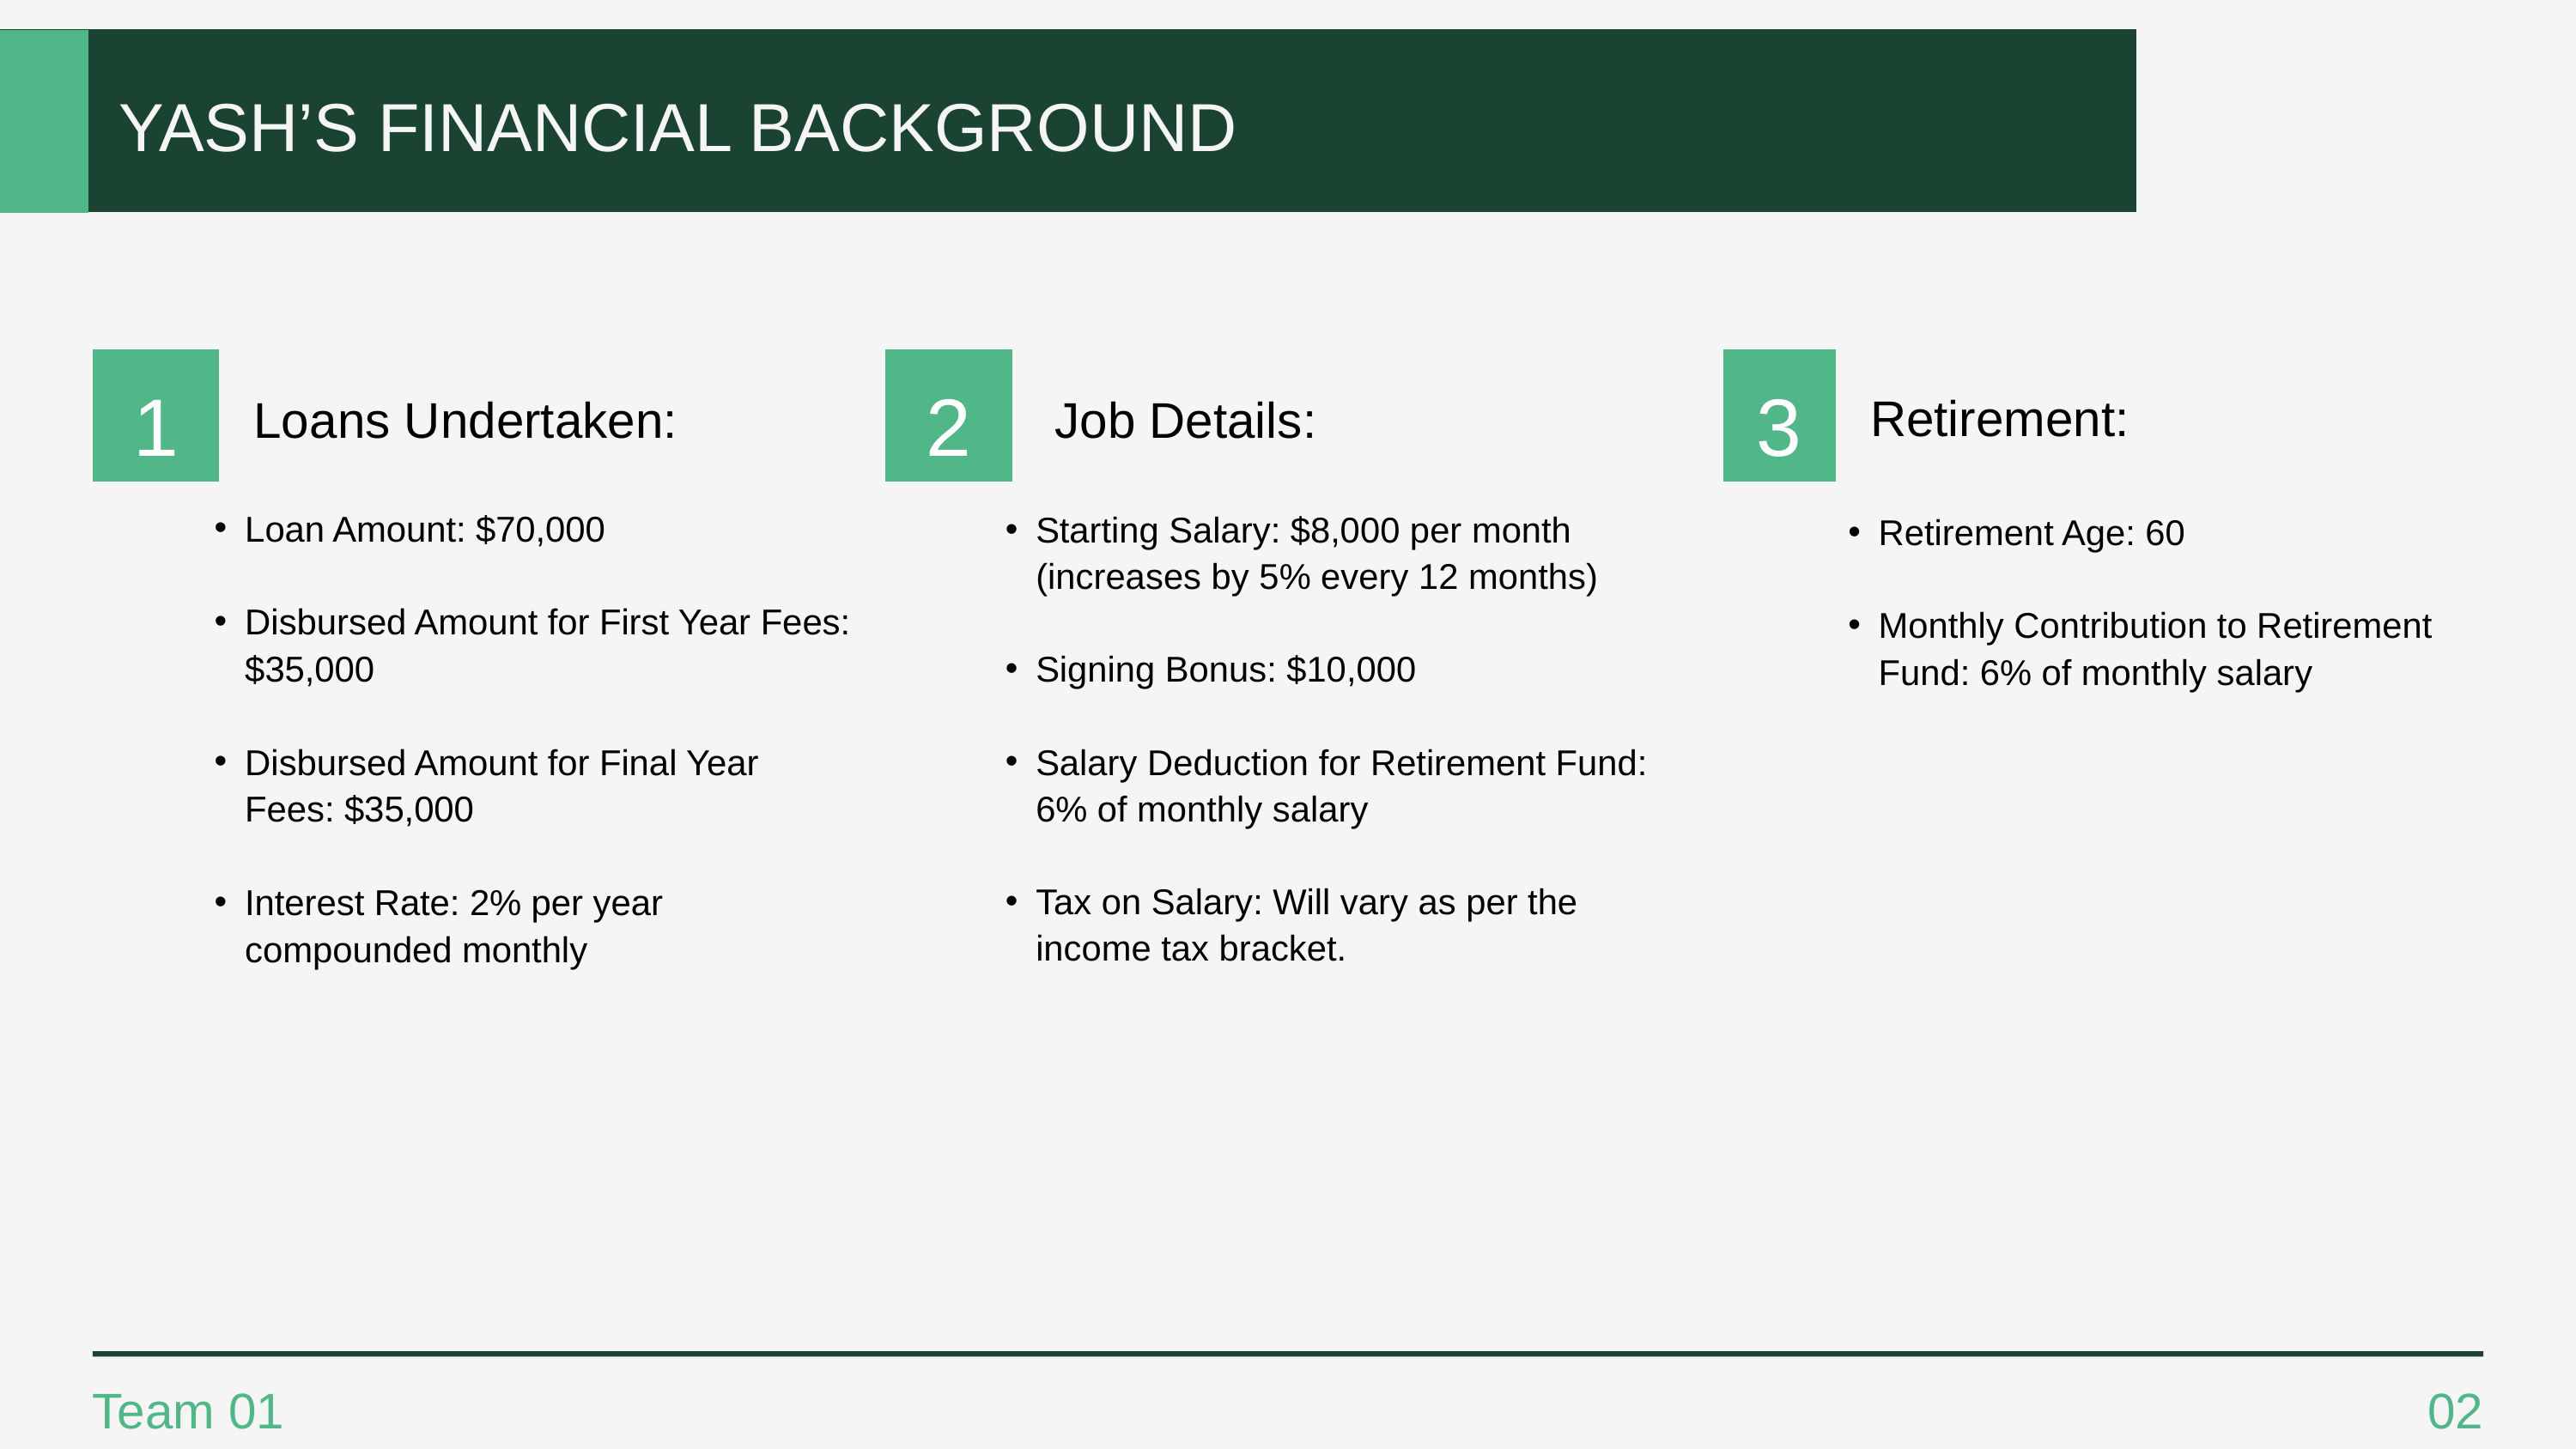

YASH’S FINANCIAL BACKGROUND

1

2

3
Retirement:
Loans Undertaken:
Job Details:

Starting Salary: $8,000 per month (increases by 5% every 12 months)

Signing Bonus: $10,000

Salary Deduction for Retirement Fund: 6% of monthly salary

Tax on Salary: Will vary as per the income tax bracket.

Loan Amount: $70,000

Disbursed Amount for First Year Fees: $35,000

Disbursed Amount for Final Year Fees: $35,000

Interest Rate: 2% per year compounded monthly

Retirement Age: 60

Monthly Contribution to Retirement Fund: 6% of monthly salary

Team 01
02